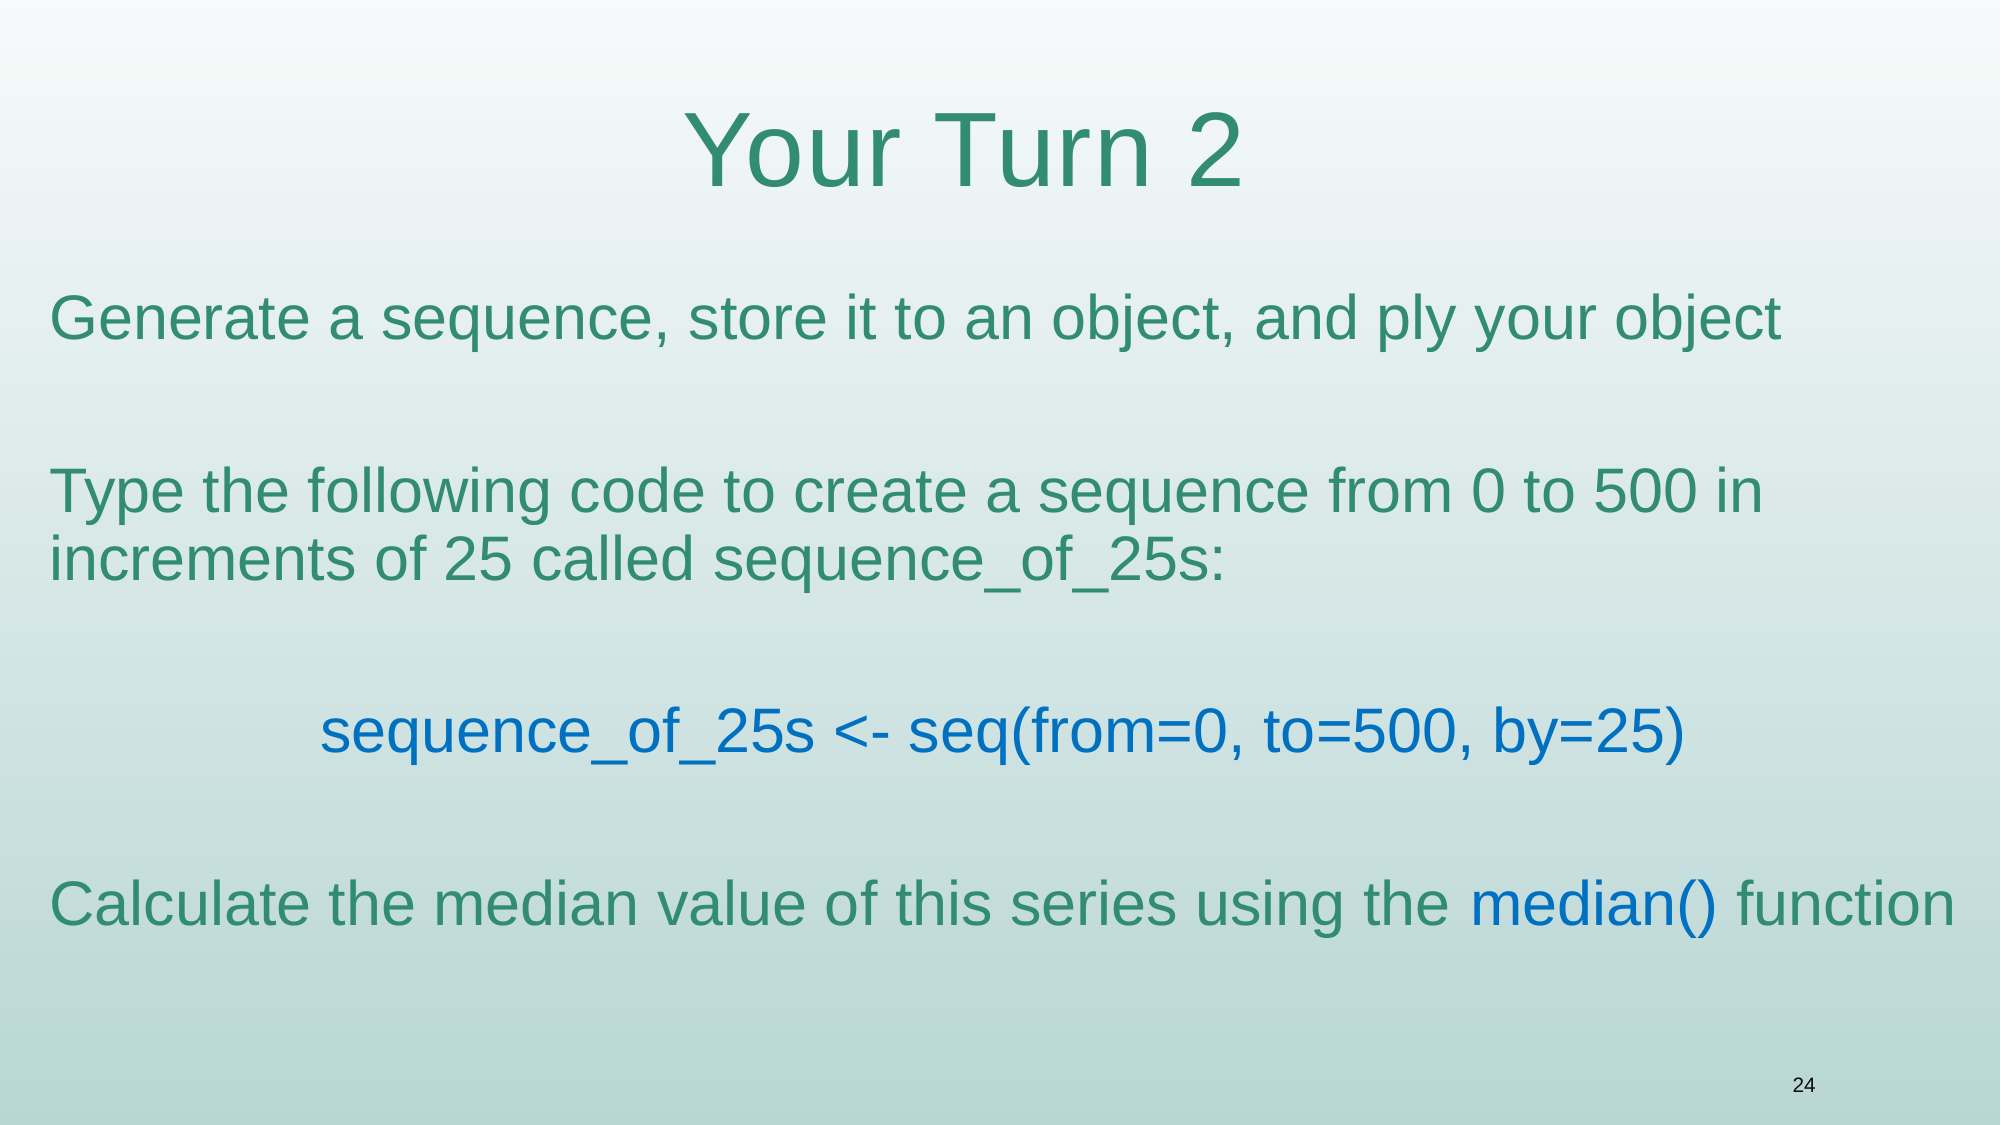

# Your Turn 2
Generate a sequence, store it to an object, and ply your object

Type the following code to create a sequence from 0 to 500 in increments of 25 called sequence_of_25s:

sequence_of_25s <- seq(from=0, to=500, by=25)

Calculate the median value of this series using the median() function

24